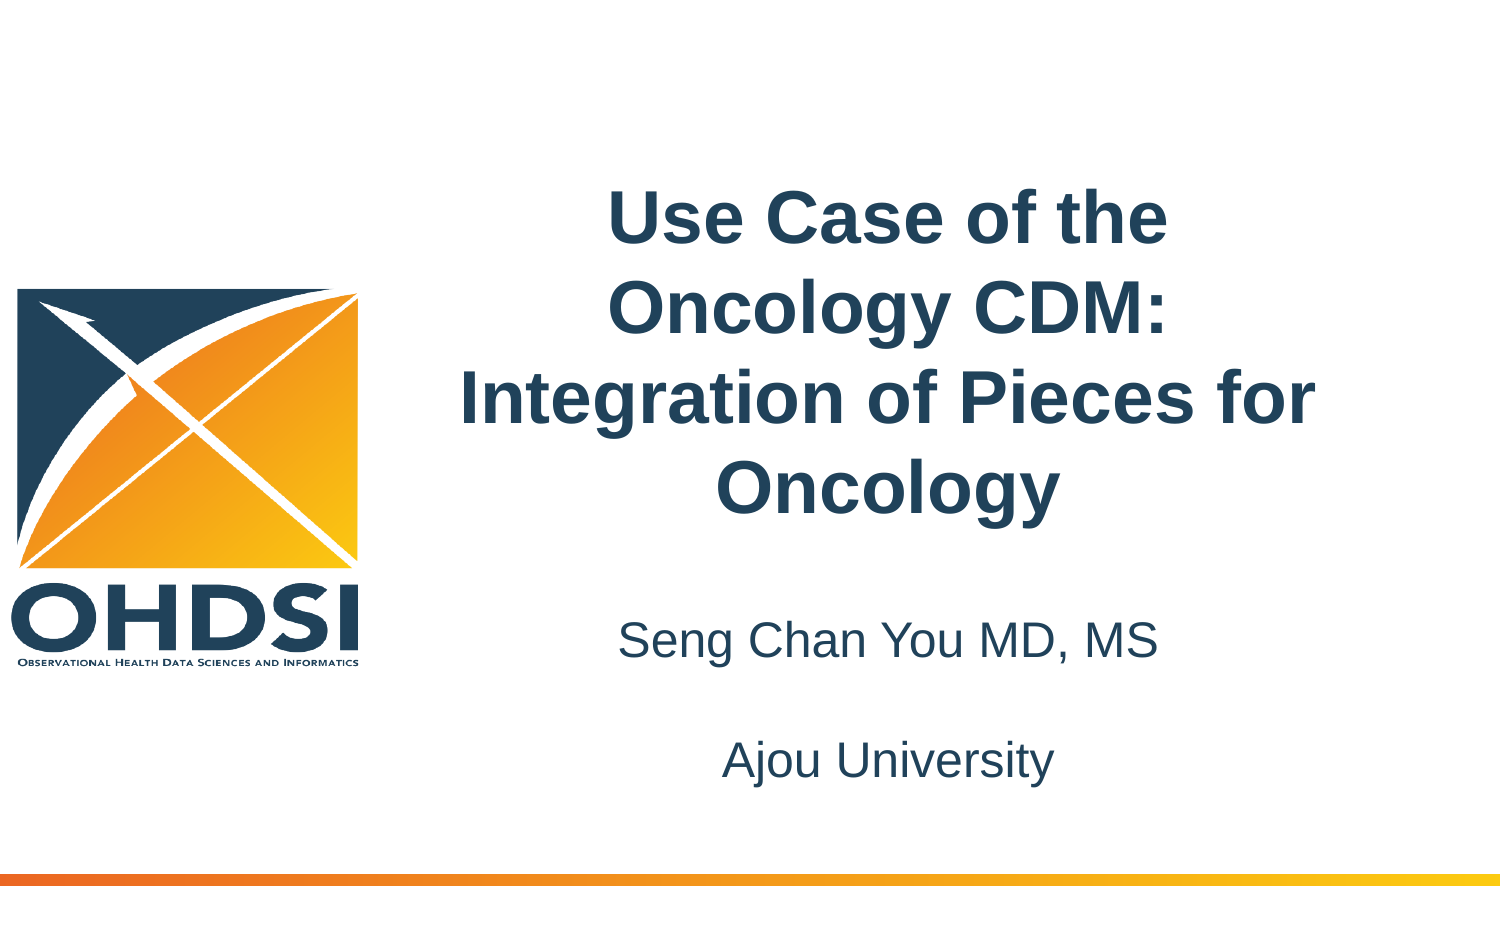

Use Case of the Oncology CDM:
Integration of Pieces for Oncology

Seng Chan You MD, MS

Ajou University